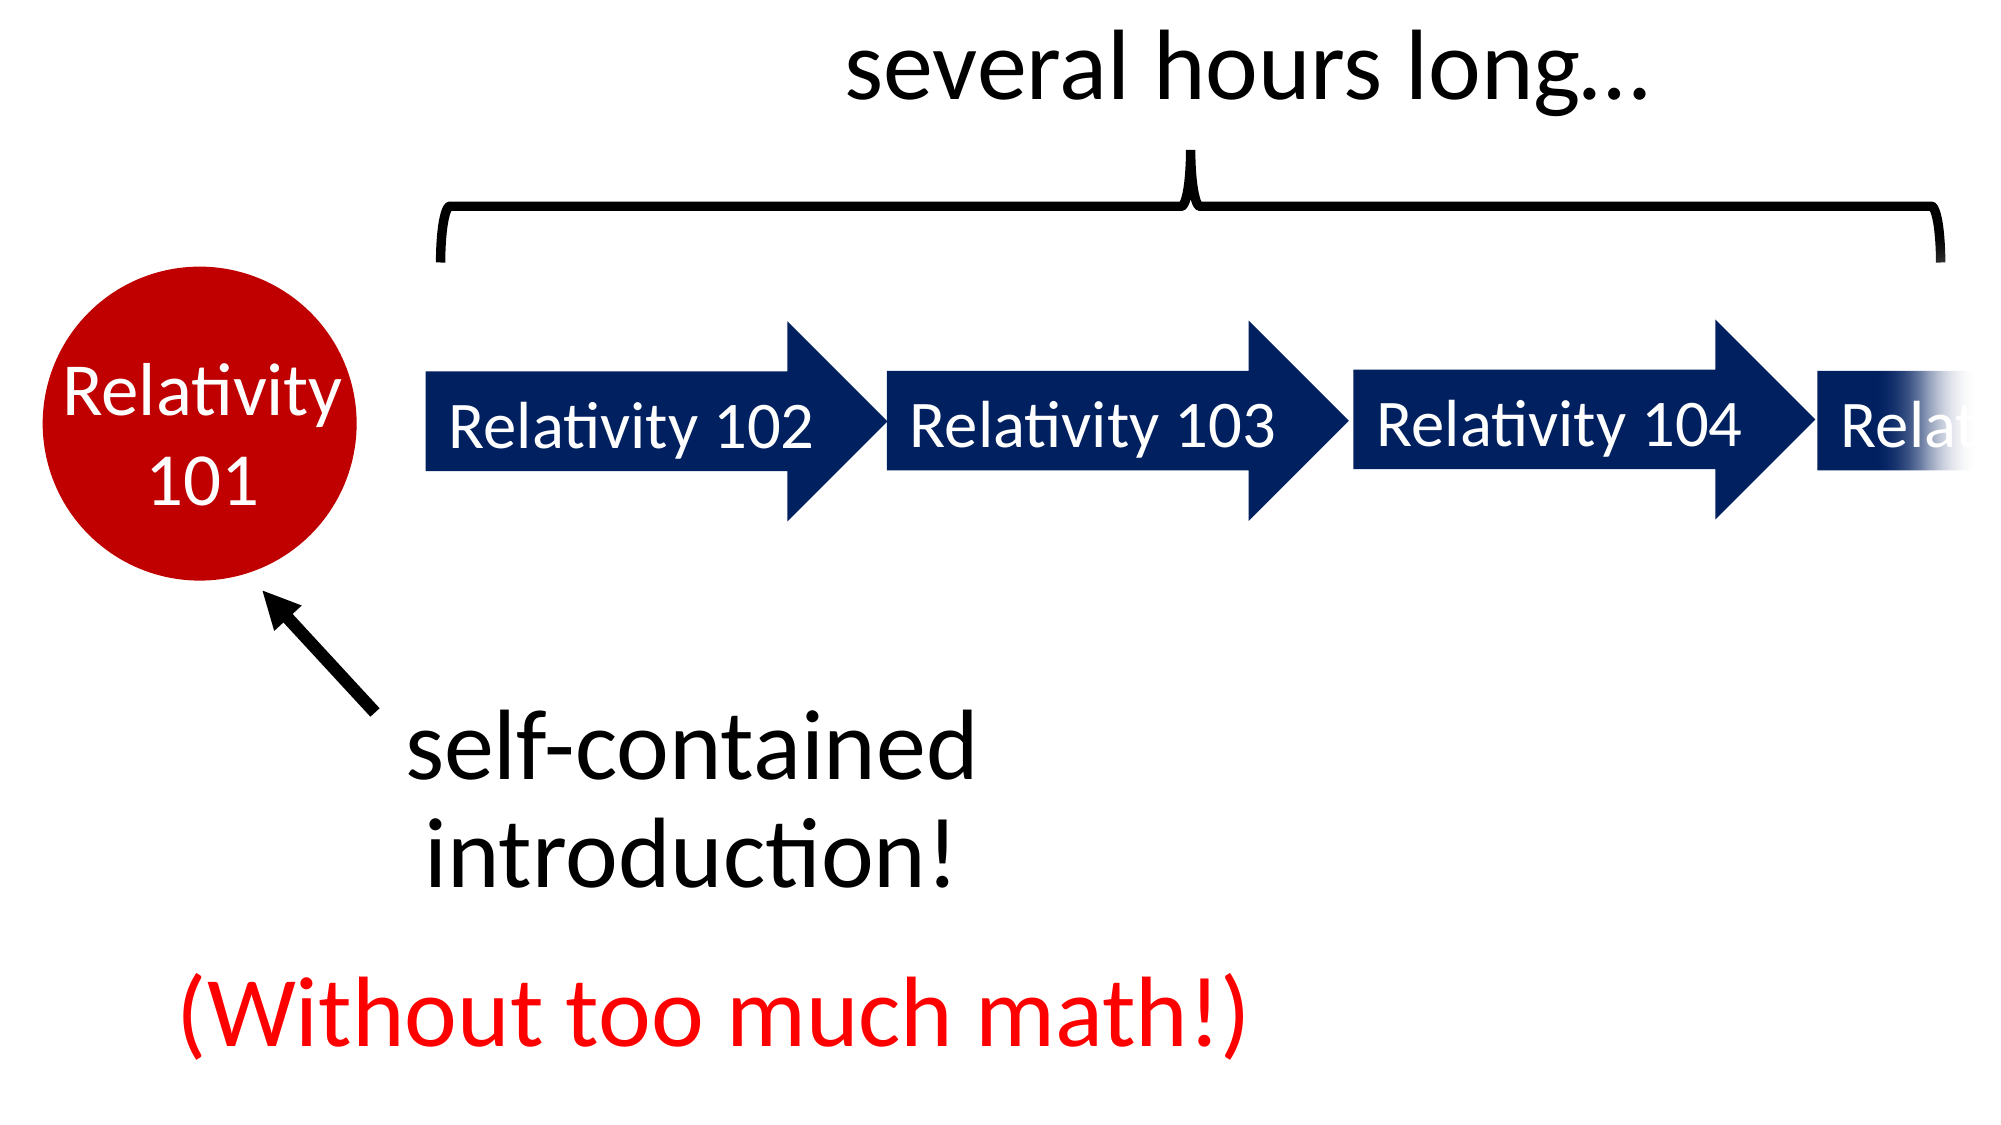

several hours long…

Relativity 104
Relativity 103
Relativity 105
Relativity 102

Relativity
101
self-contained
introduction!
(Without too much math!)